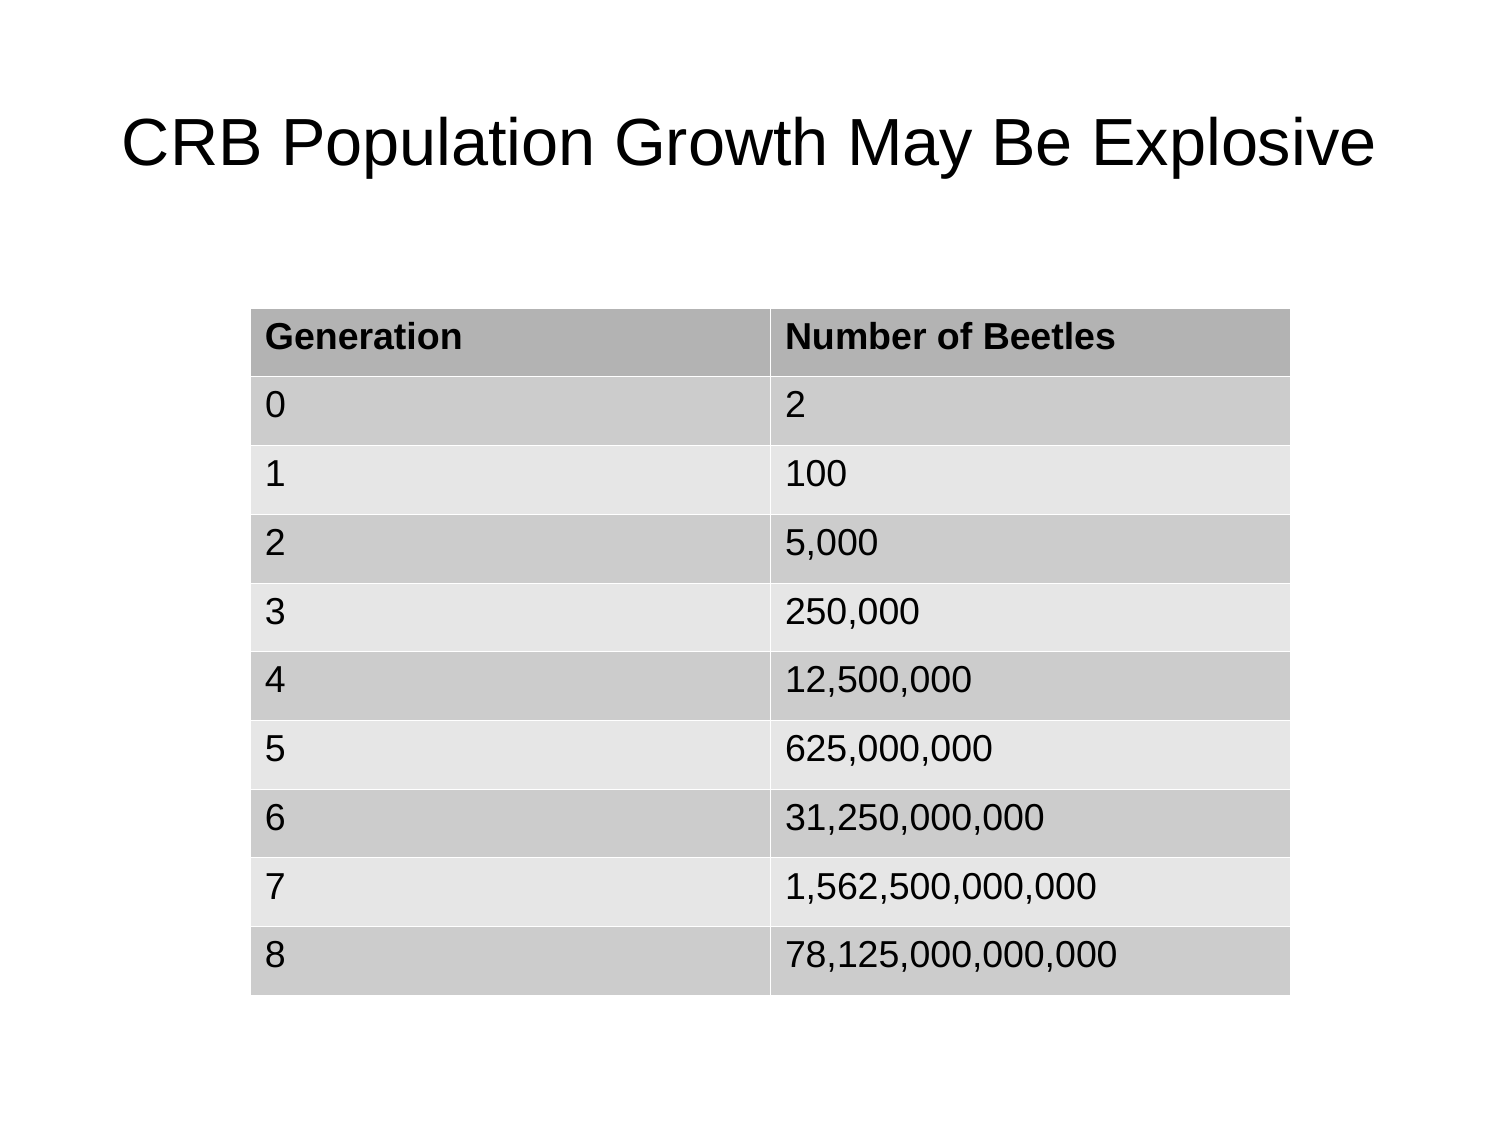

CRB Population Growth May Be Explosive
| Generation | Number of Beetles |
| --- | --- |
| 0 | 2 |
| 1 | 100 |
| 2 | 5,000 |
| 3 | 250,000 |
| 4 | 12,500,000 |
| 5 | 625,000,000 |
| 6 | 31,250,000,000 |
| 7 | 1,562,500,000,000 |
| 8 | 78,125,000,000,000 |